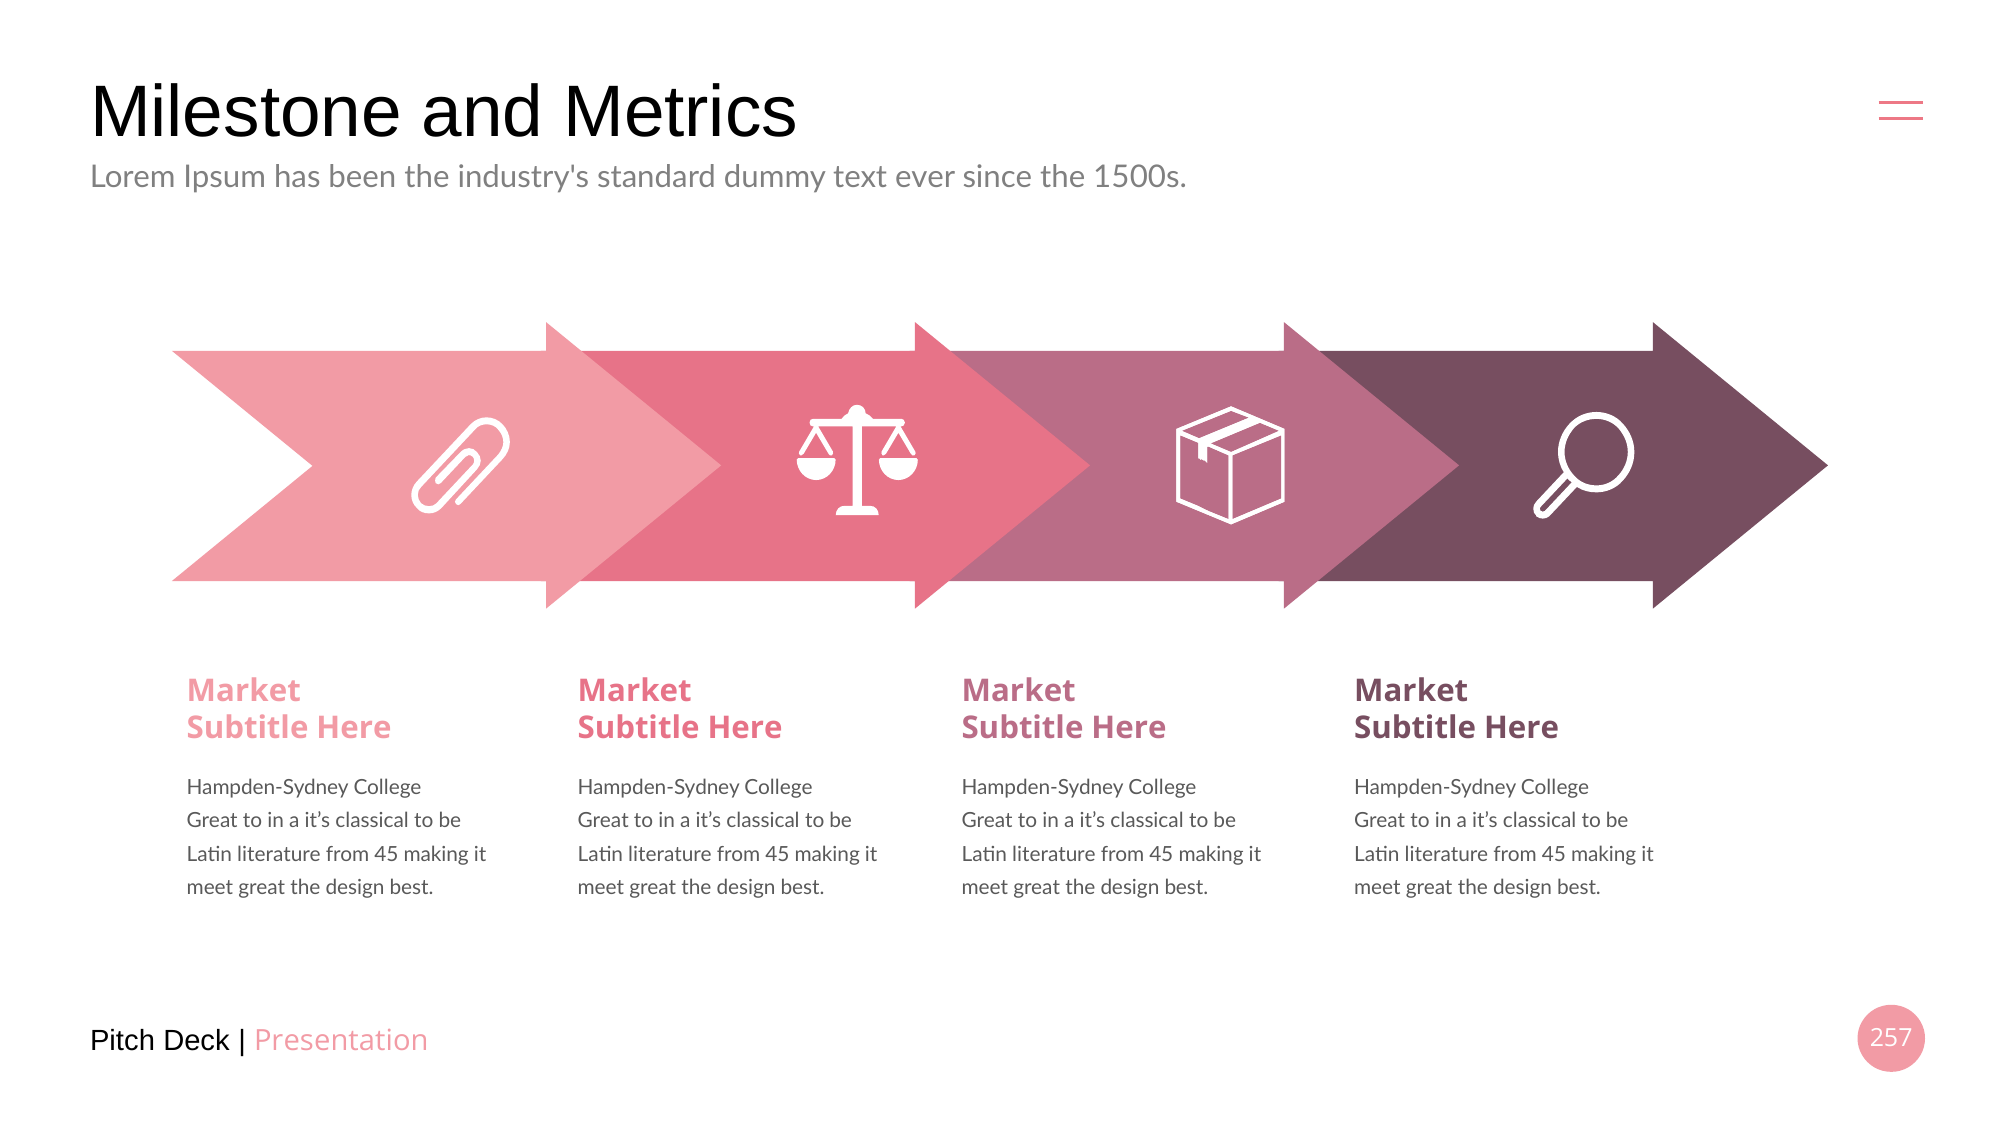

# Milestone and Metrics
Lorem Ipsum has been the industry's standard dummy text ever since the 1500s.

Market
Subtitle Here
Market
Subtitle Here
Market
Subtitle Here
Market
Subtitle Here
Hampden-Sydney College
Great to in a it’s classical to be Latin literature from 45 making it meet great the design best.
Hampden-Sydney College
Great to in a it’s classical to be Latin literature from 45 making it meet great the design best.
Hampden-Sydney College
Great to in a it’s classical to be Latin literature from 45 making it meet great the design best.
Hampden-Sydney College
Great to in a it’s classical to be Latin literature from 45 making it meet great the design best.
Pitch Deck | Presentation
257